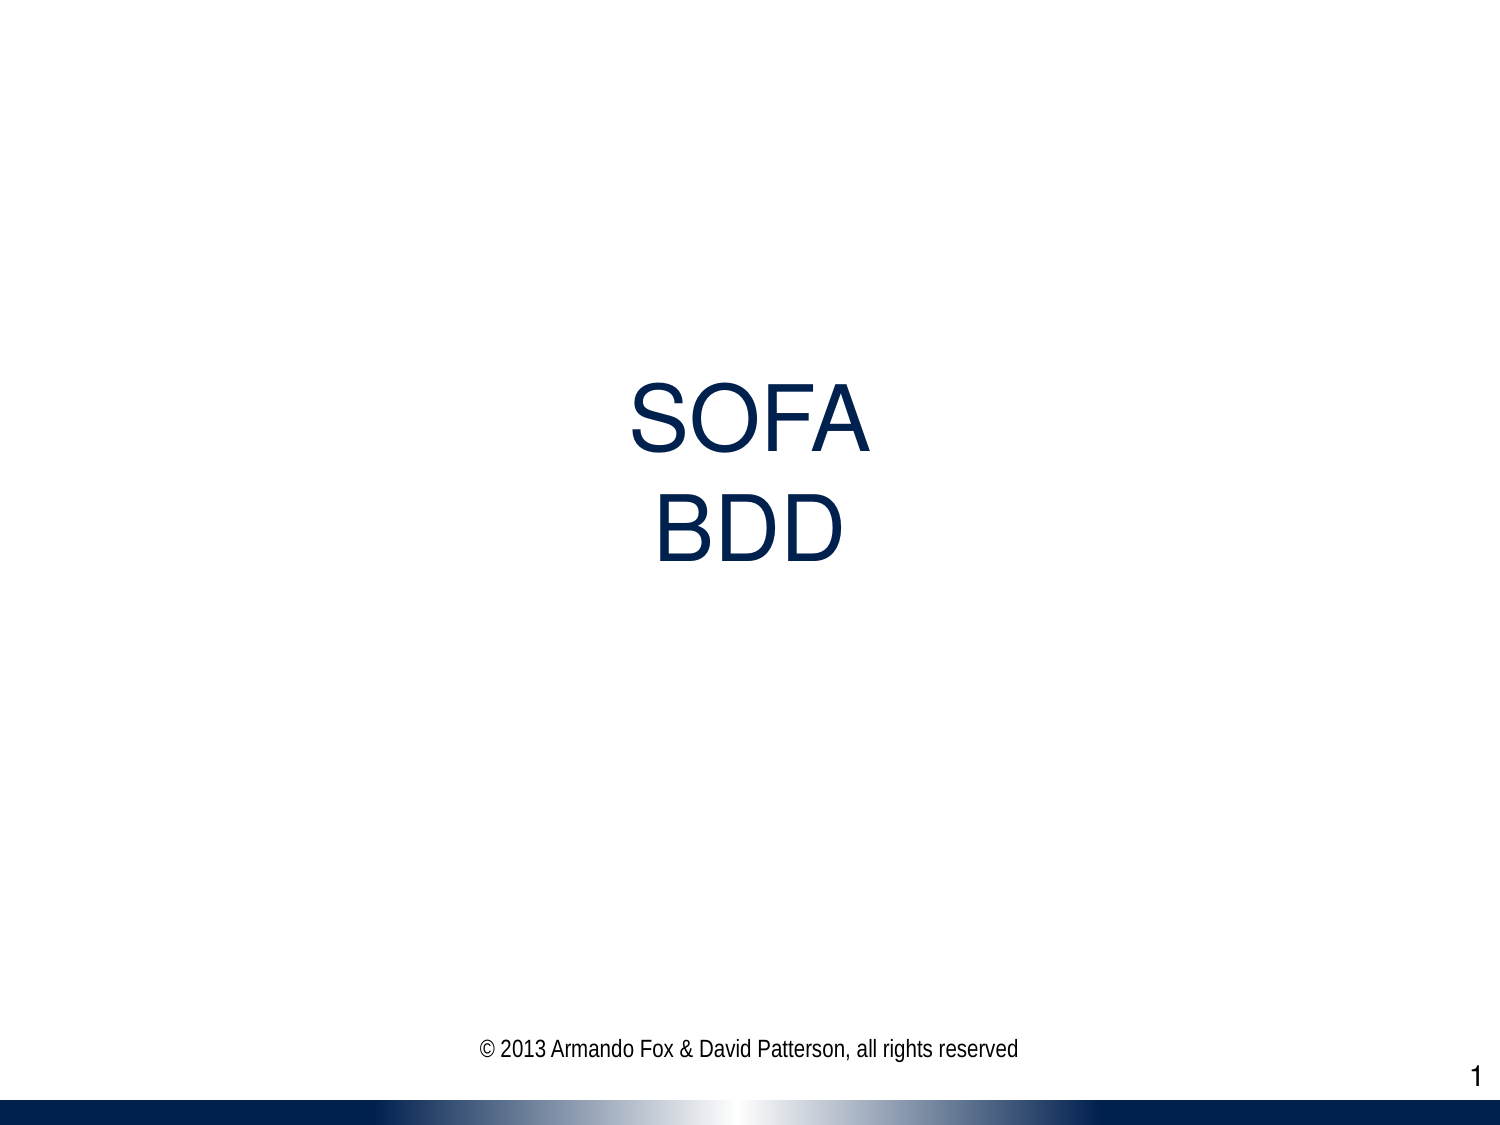

# SOFA BDD

© 2013 Armando Fox & David Patterson, all rights reserved
1